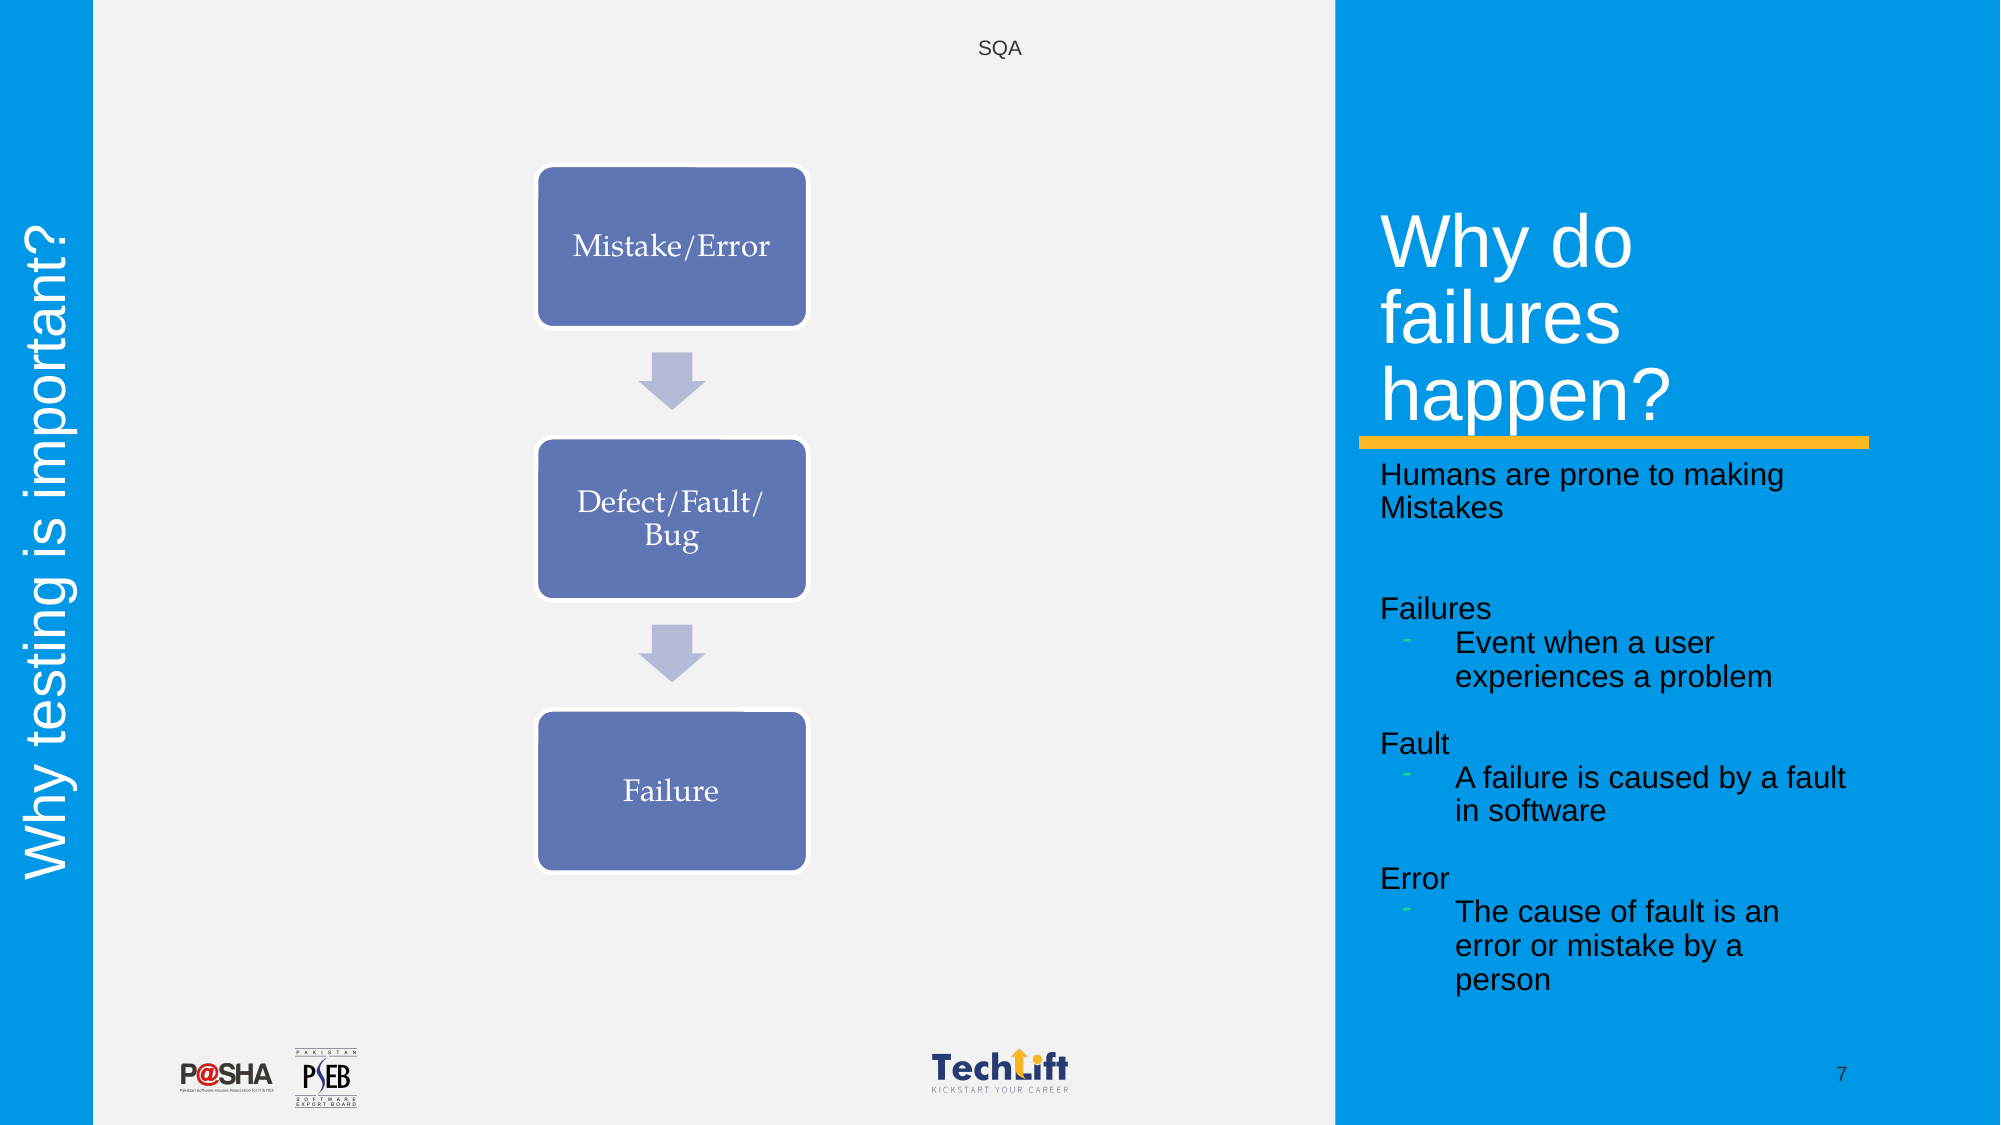

SQA
# Why do failures happen?

Mistake/Error

Defect/Fault/Bug

Failure
Humans are prone to making Mistakes

Failures
Event when a user experiences a problem

Fault
A failure is caused by a fault in software

Error
The cause of fault is an error or mistake by a person
Why testing is important?
7